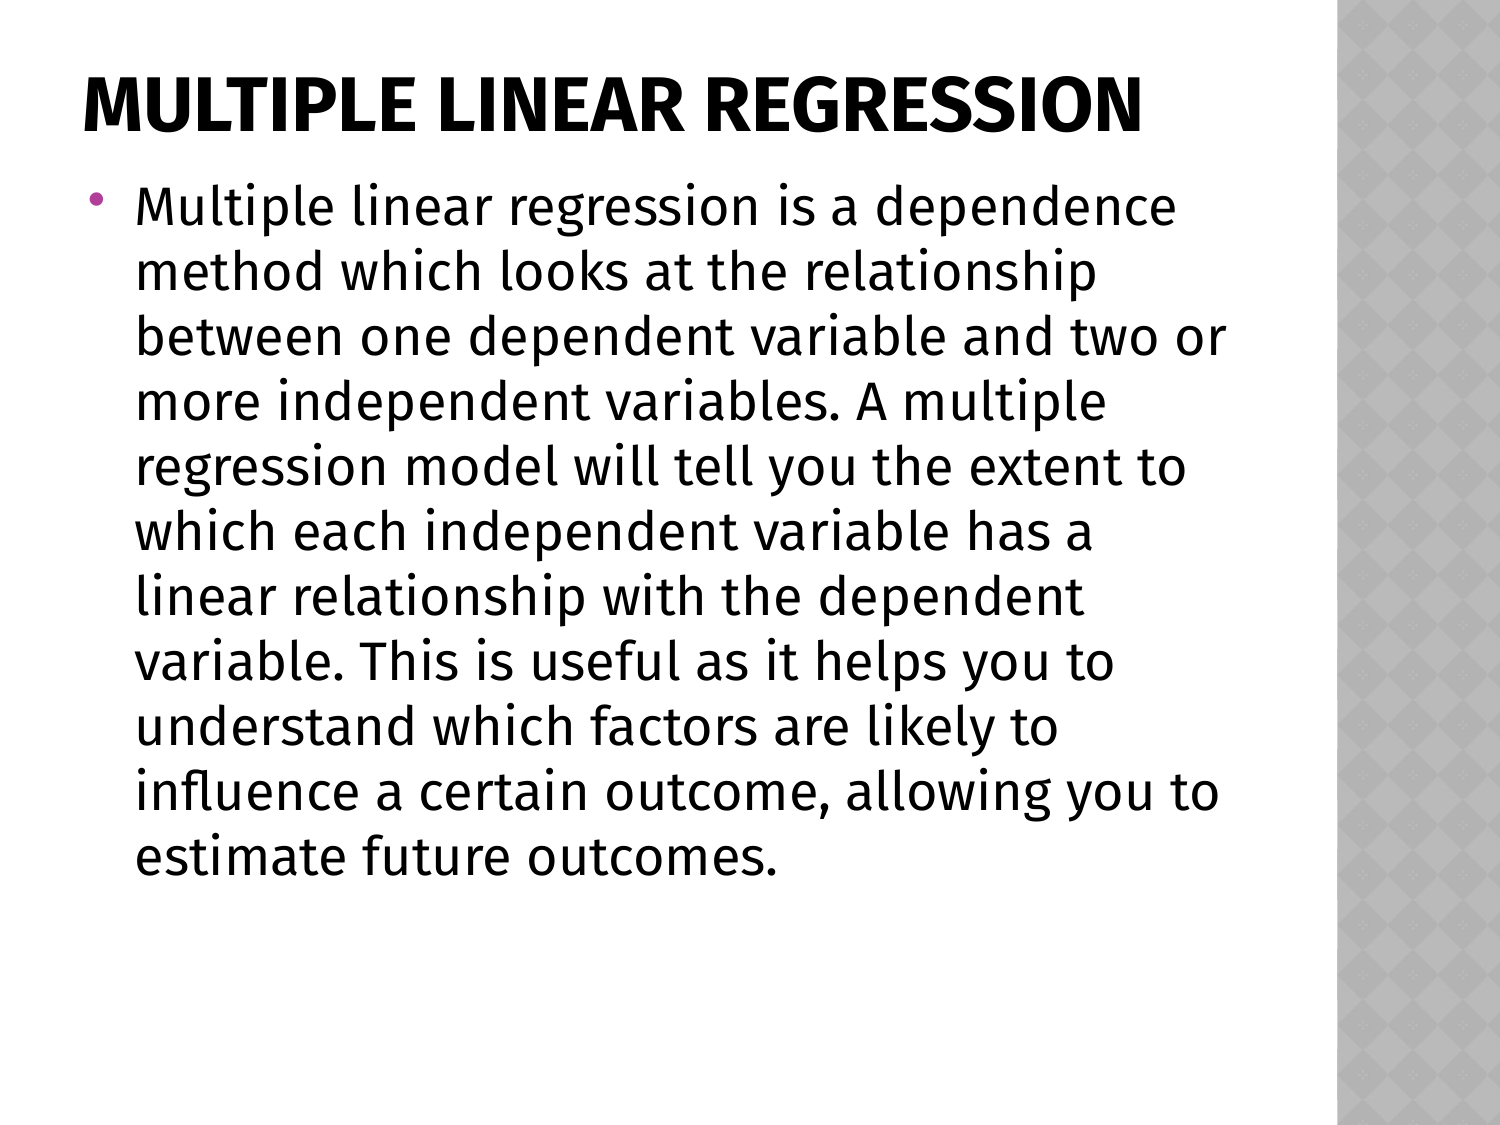

# Multiple linear regression
Multiple linear regression is a dependence method which looks at the relationship between one dependent variable and two or more independent variables. A multiple regression model will tell you the extent to which each independent variable has a linear relationship with the dependent variable. This is useful as it helps you to understand which factors are likely to influence a certain outcome, allowing you to estimate future outcomes.